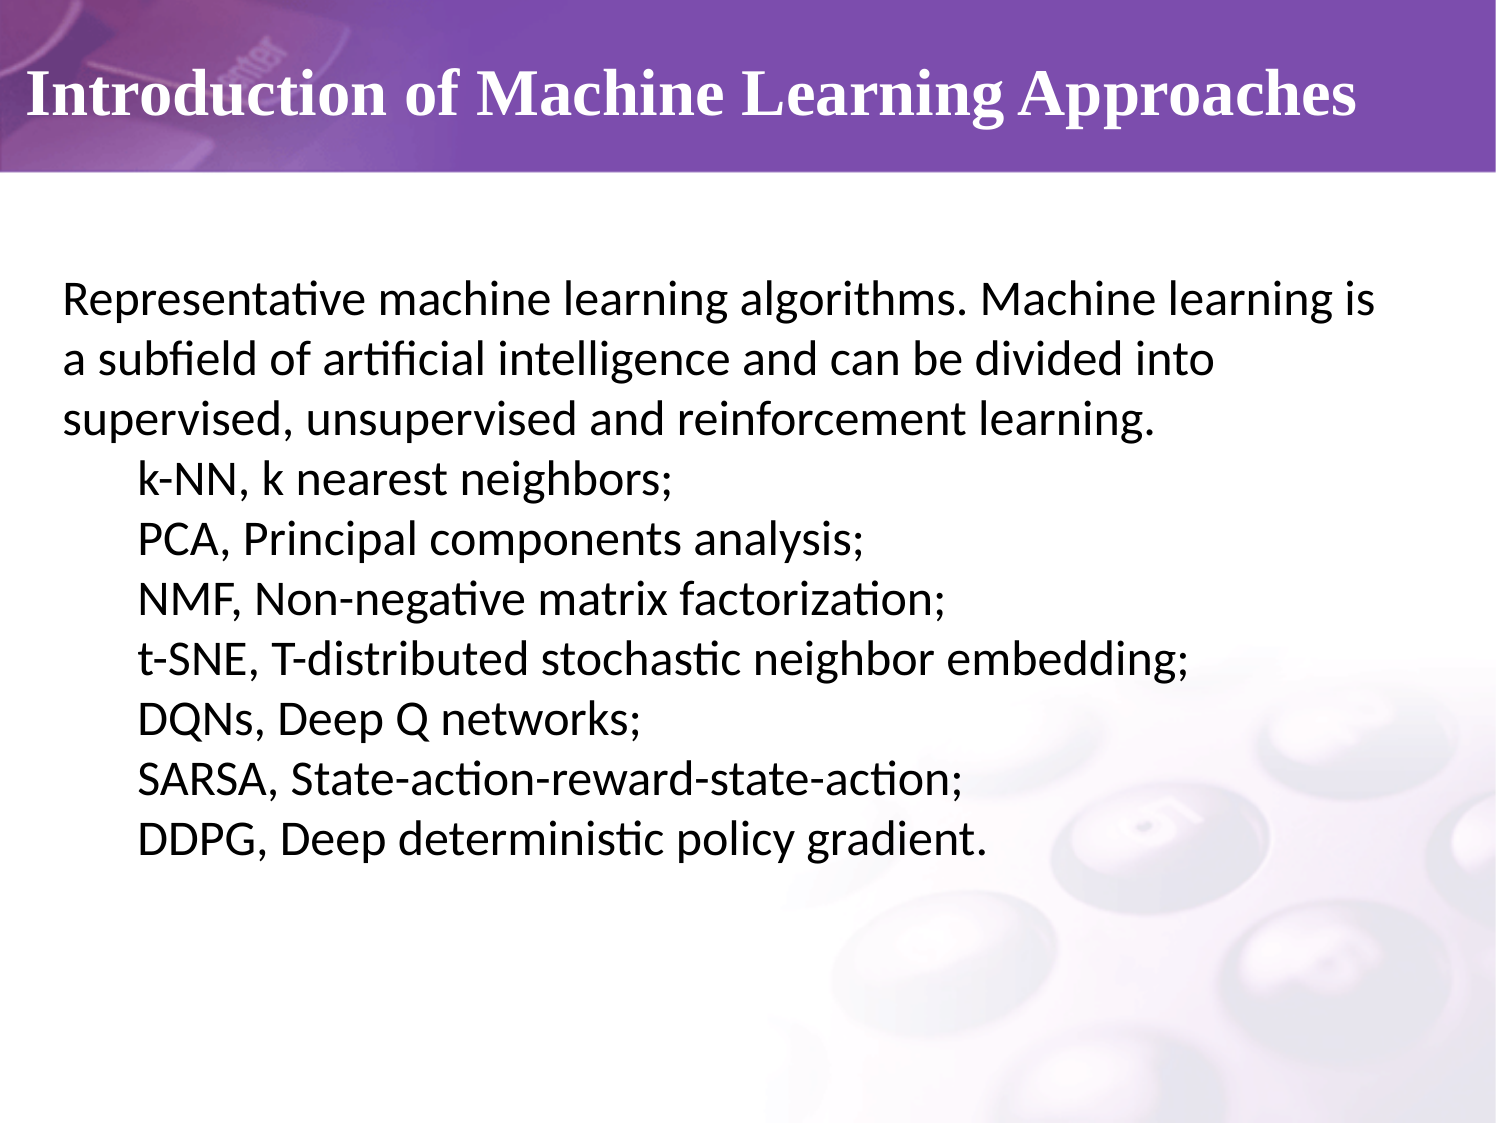

# Introduction of Machine Learning Approaches
Representative machine learning algorithms. Machine learning is a subfield of artificial intelligence and can be divided into supervised, unsupervised and reinforcement learning.
k-NN, k nearest neighbors;
PCA, Principal components analysis;
NMF, Non-negative matrix factorization;
t-SNE, T-distributed stochastic neighbor embedding;
DQNs, Deep Q networks;
SARSA, State-action-reward-state-action;
DDPG, Deep deterministic policy gradient.